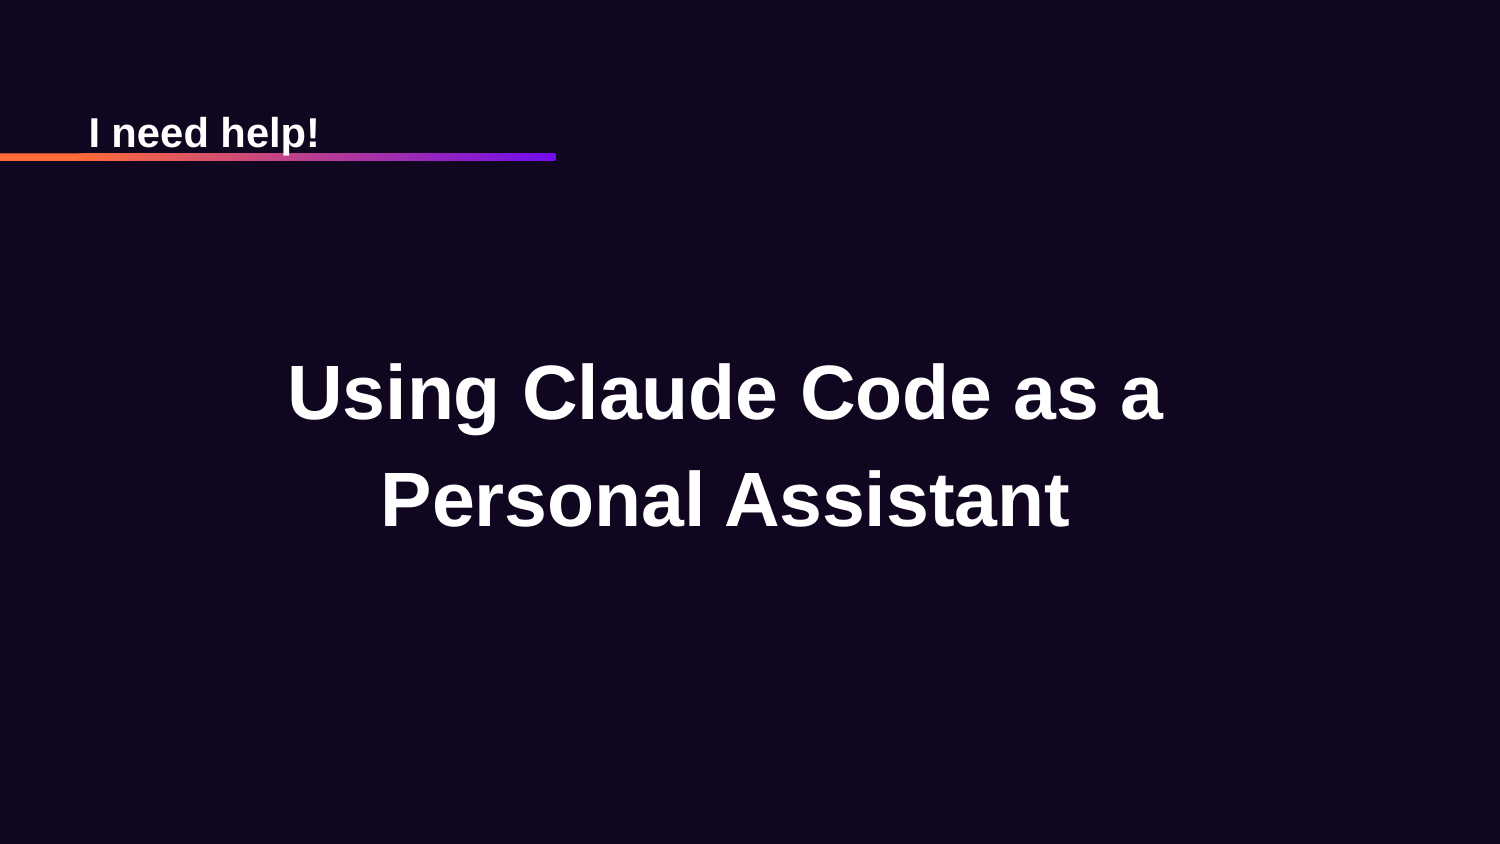

I need help!

# Using Claude Code as a Personal Assistant